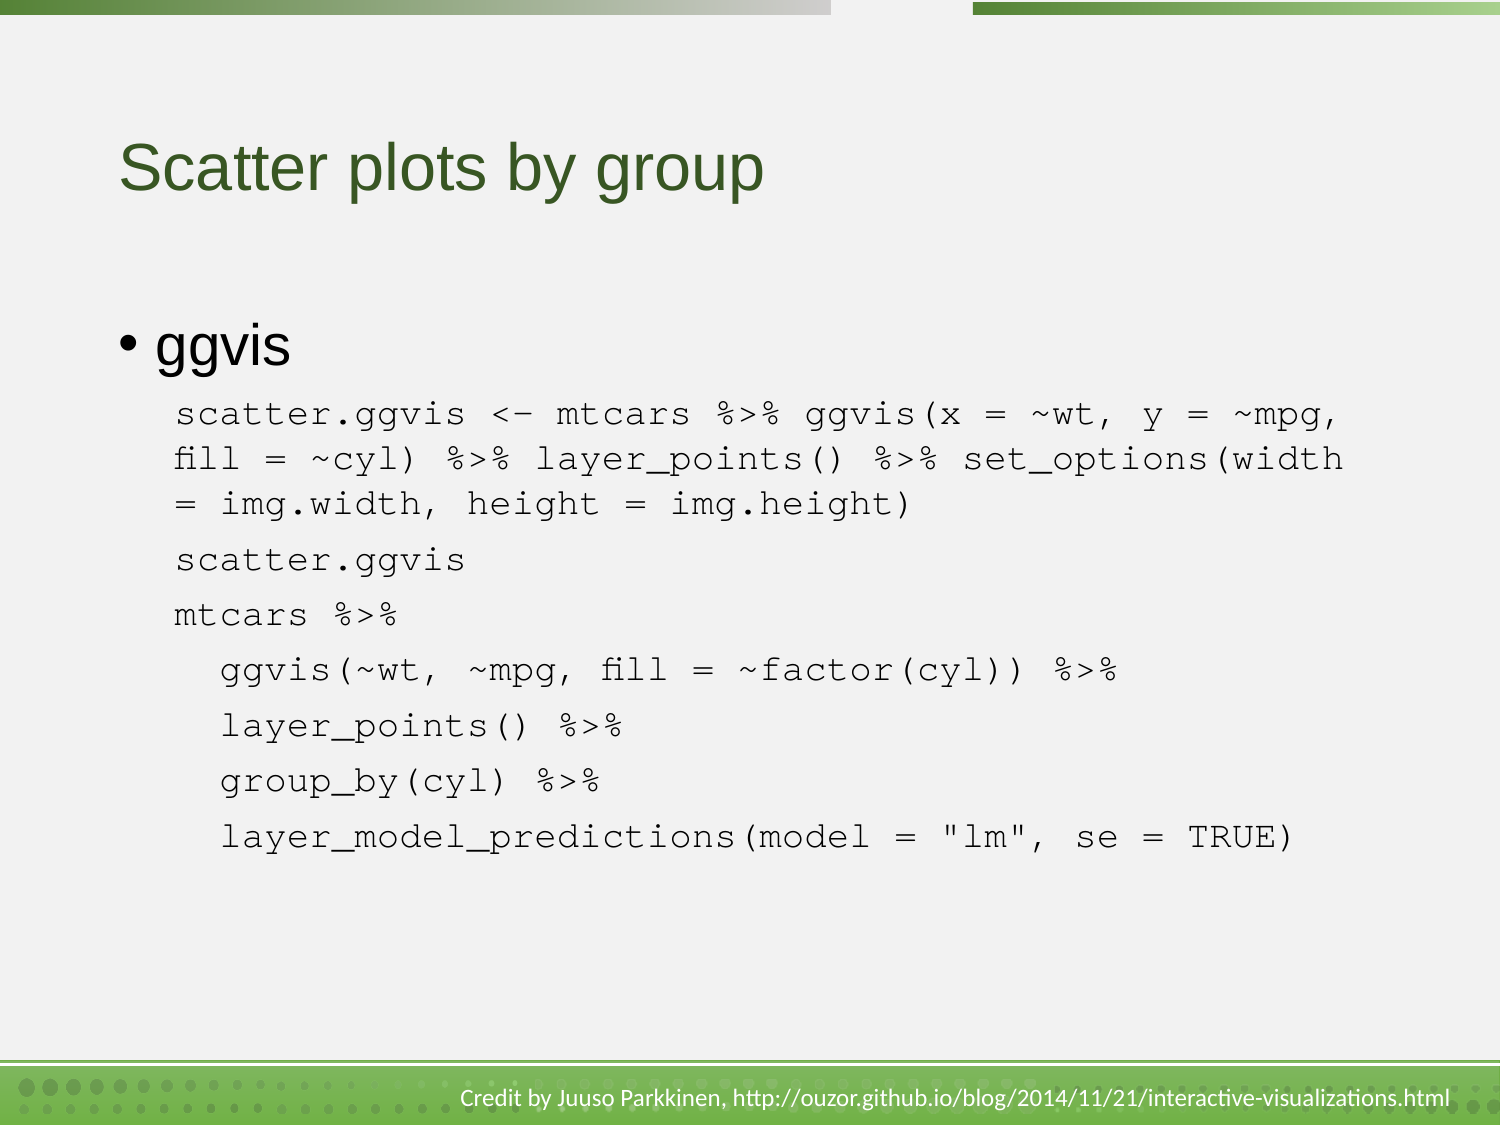

# Scatter plots by group
ggvis
scatter.ggvis <- mtcars %>% ggvis(x = ~wt, y = ~mpg, fill = ~cyl) %>% layer_points() %>% set_options(width = img.width, height = img.height)
scatter.ggvis
mtcars %>%
  ggvis(~wt, ~mpg, fill = ~factor(cyl)) %>%
  layer_points() %>%
  group_by(cyl) %>%
  layer_model_predictions(model = "lm", se = TRUE)
Credit by Juuso Parkkinen, http://ouzor.github.io/blog/2014/11/21/interactive-visualizations.html